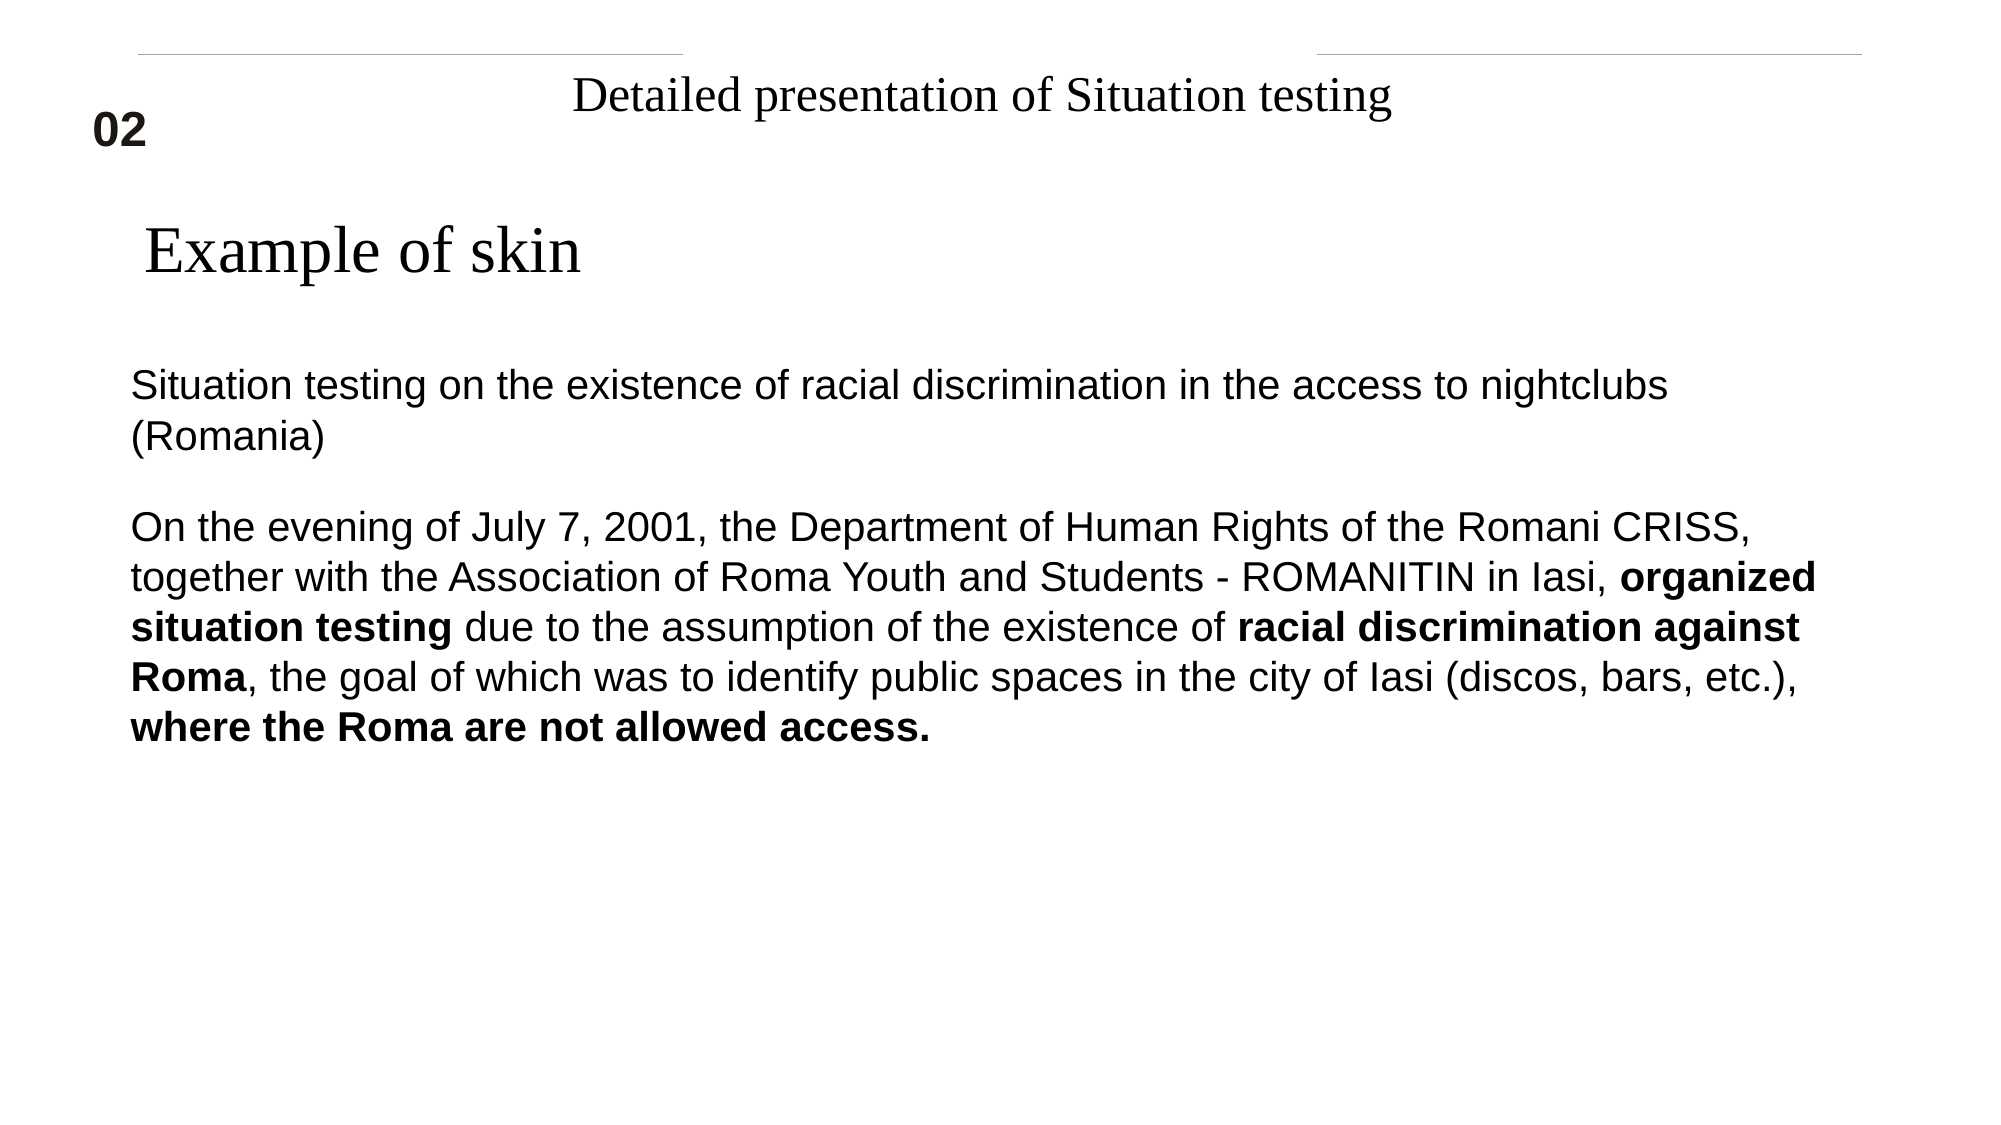

Detailed presentation of Situation testing
02
Example of skin
Situation testing on the existence of racial discrimination in the access to nightclubs (Romania)

On the evening of July 7, 2001, the Department of Human Rights of the Romani CRISS, together with the Association of Roma Youth and Students - ROMANITIN in Iasi, organized situation testing due to the assumption of the existence of racial discrimination against Roma, the goal of which was to identify public spaces in the city of Iasi (discos, bars, etc.), where the Roma are not allowed access.